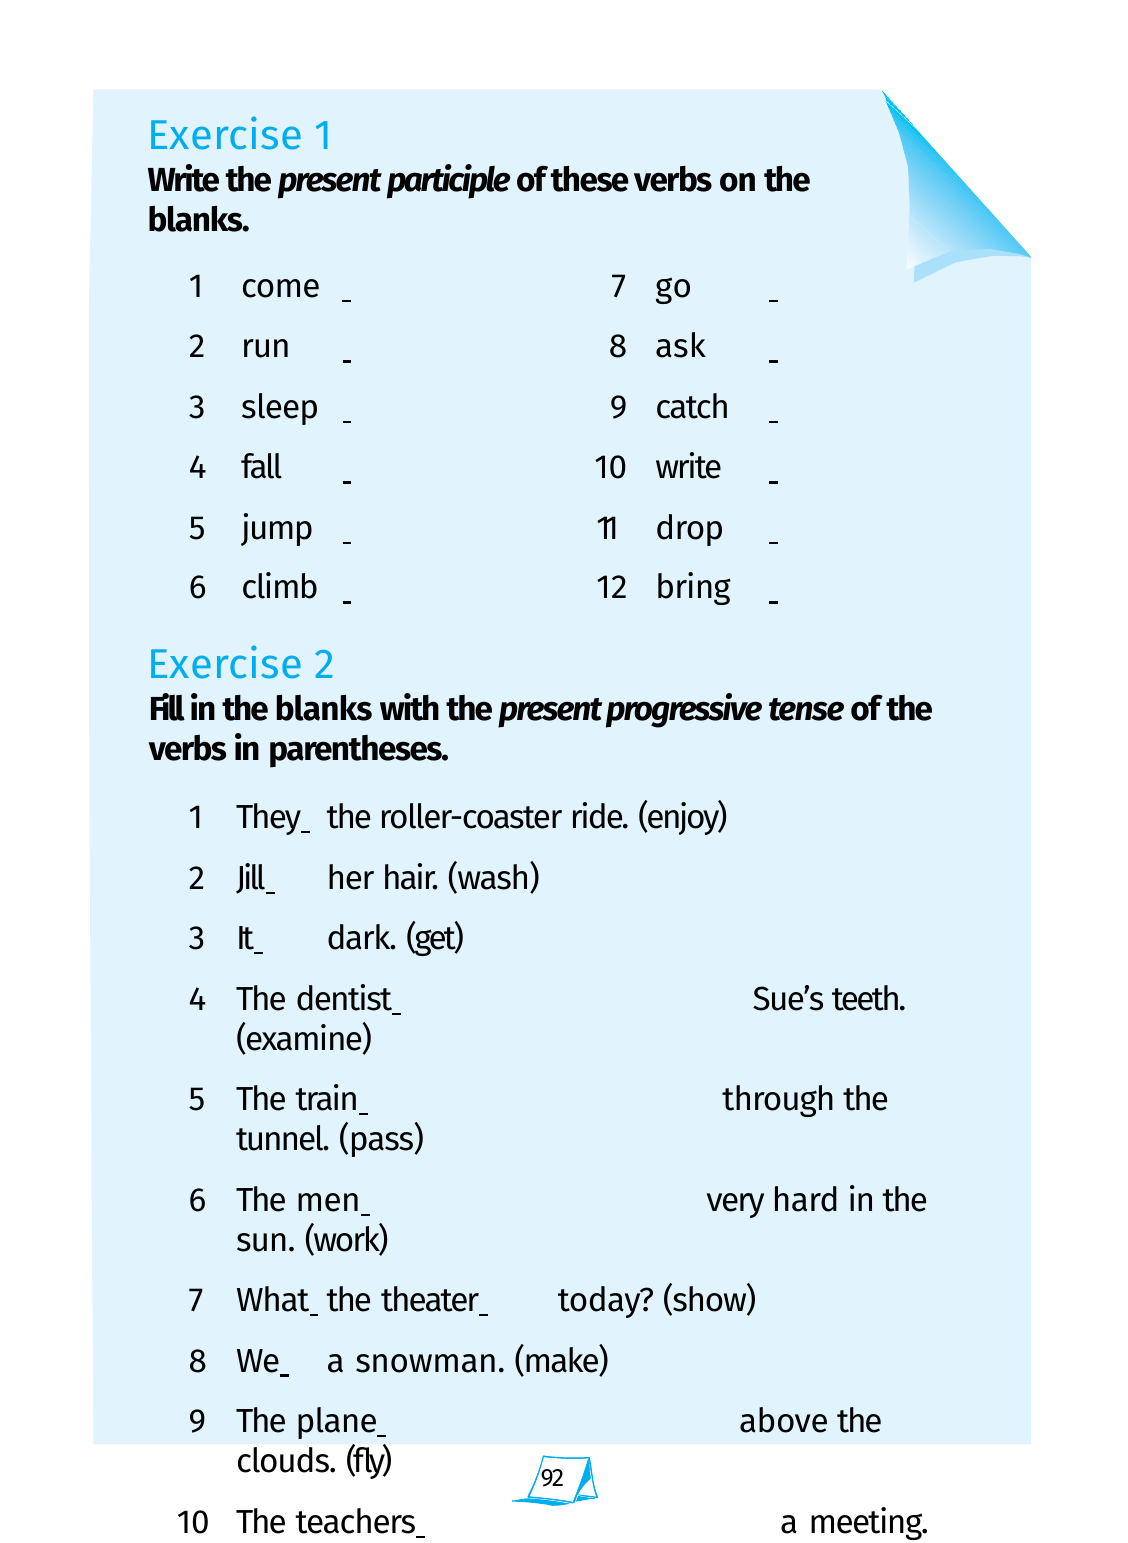

Exercise 1
Write the present participle of these verbs on the  blanks.
| 1 come |  | 7 | go |  |
| --- | --- | --- | --- | --- |
| 2 run |  | 8 | ask |  |
| 3 sleep |  | 9 | catch |  |
| 4 fall |  | 10 | write |  |
| 5 jump |  | 11 | drop |  |
| 6 climb |  | 12 | bring |  |
Exercise 2
Fill in the blanks with the present progressive tense of the  verbs in parentheses.
They 	the roller-coaster ride. (enjoy)
Jill 	her hair. (wash)
It 	dark. (get)
The dentist 	Sue’s teeth. (examine)
The train 	through the tunnel. (pass)
The men 	very hard in the sun. (work)
What 	the theater 	today? (show)
We 	a snowman. (make)
The plane 	above the clouds. (fly)
The teachers 	a meeting. (have)
92